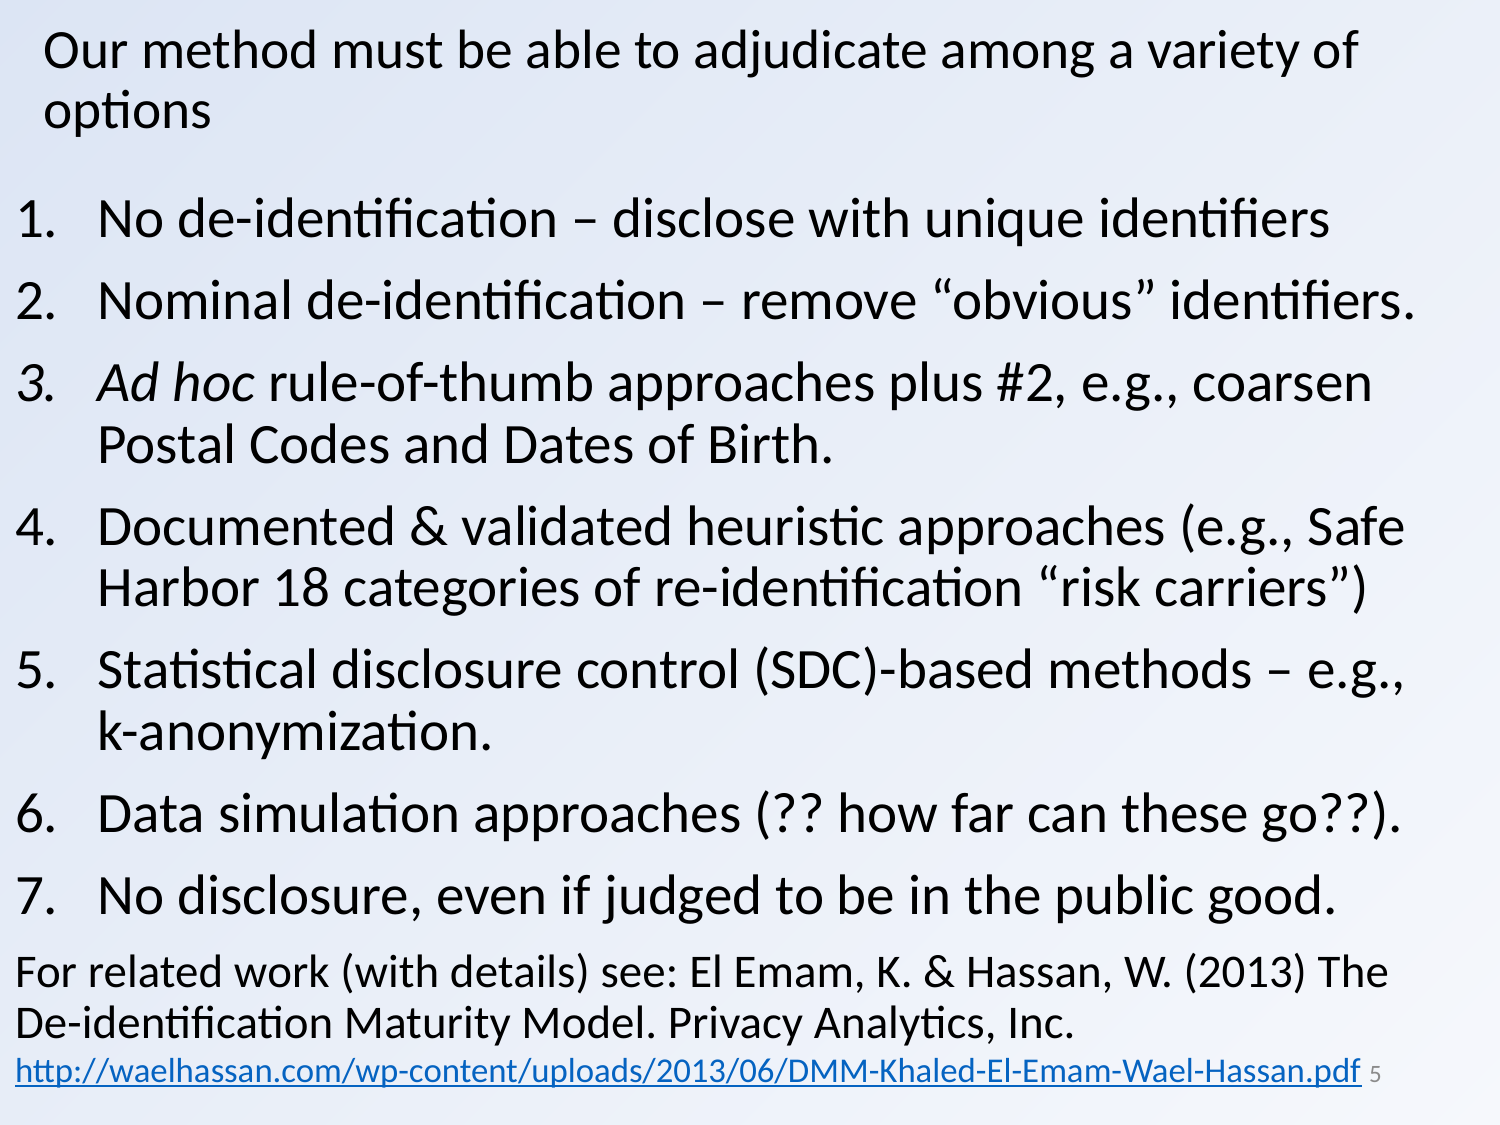

# Our method must be able to adjudicate among a variety of options
No de-identification – disclose with unique identifiers
Nominal de-identification – remove “obvious” identifiers.
Ad hoc rule-of-thumb approaches plus #2, e.g., coarsen Postal Codes and Dates of Birth.
Documented & validated heuristic approaches (e.g., Safe Harbor 18 categories of re-identification “risk carriers”)
Statistical disclosure control (SDC)-based methods – e.g., k-anonymization.
Data simulation approaches (?? how far can these go??).
No disclosure, even if judged to be in the public good.
For related work (with details) see: El Emam, K. & Hassan, W. (2013) The De-identification Maturity Model. Privacy Analytics, Inc.
http://waelhassan.com/wp-content/uploads/2013/06/DMM-Khaled-El-Emam-Wael-Hassan.pdf
5